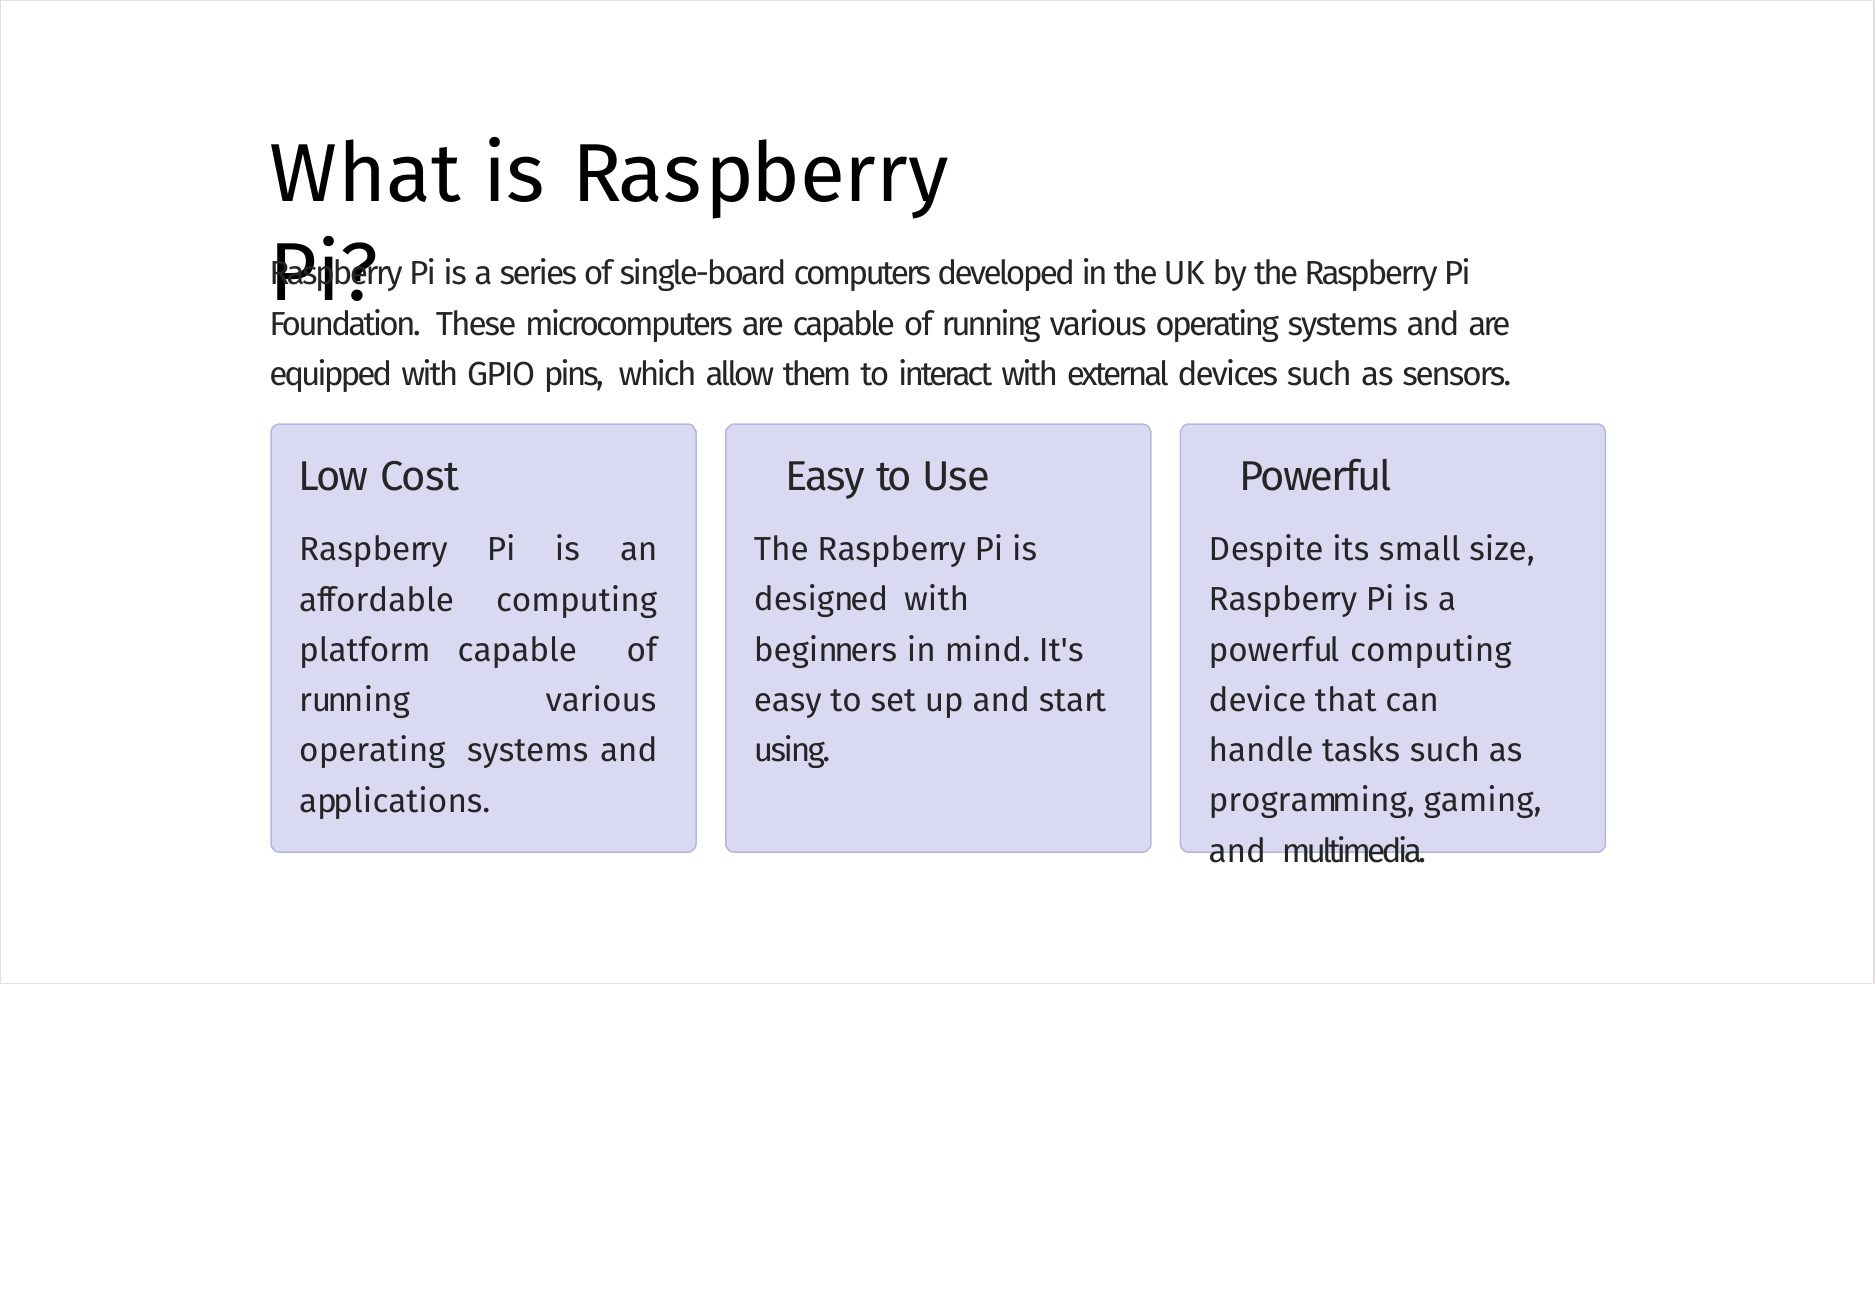

# What is Raspberry Pi?
Raspberry Pi is a series of single-board computers developed in the UK by the Raspberry Pi Foundation.  These microcomputers are capable of running various operating systems and are equipped with GPIO pins,  which allow them to interact with external devices such as sensors.

Low Cost	Easy to Use	Powerful

Raspberry Pi is an affordable  computing platform capable  of running various operating  systems and applications.
The Raspberry Pi is designed  with beginners in mind. It's  easy to set up and start  using.
Despite its small size,  Raspberry Pi is a powerful  computing device that can  handle tasks such as  programming, gaming, and  multimedia.